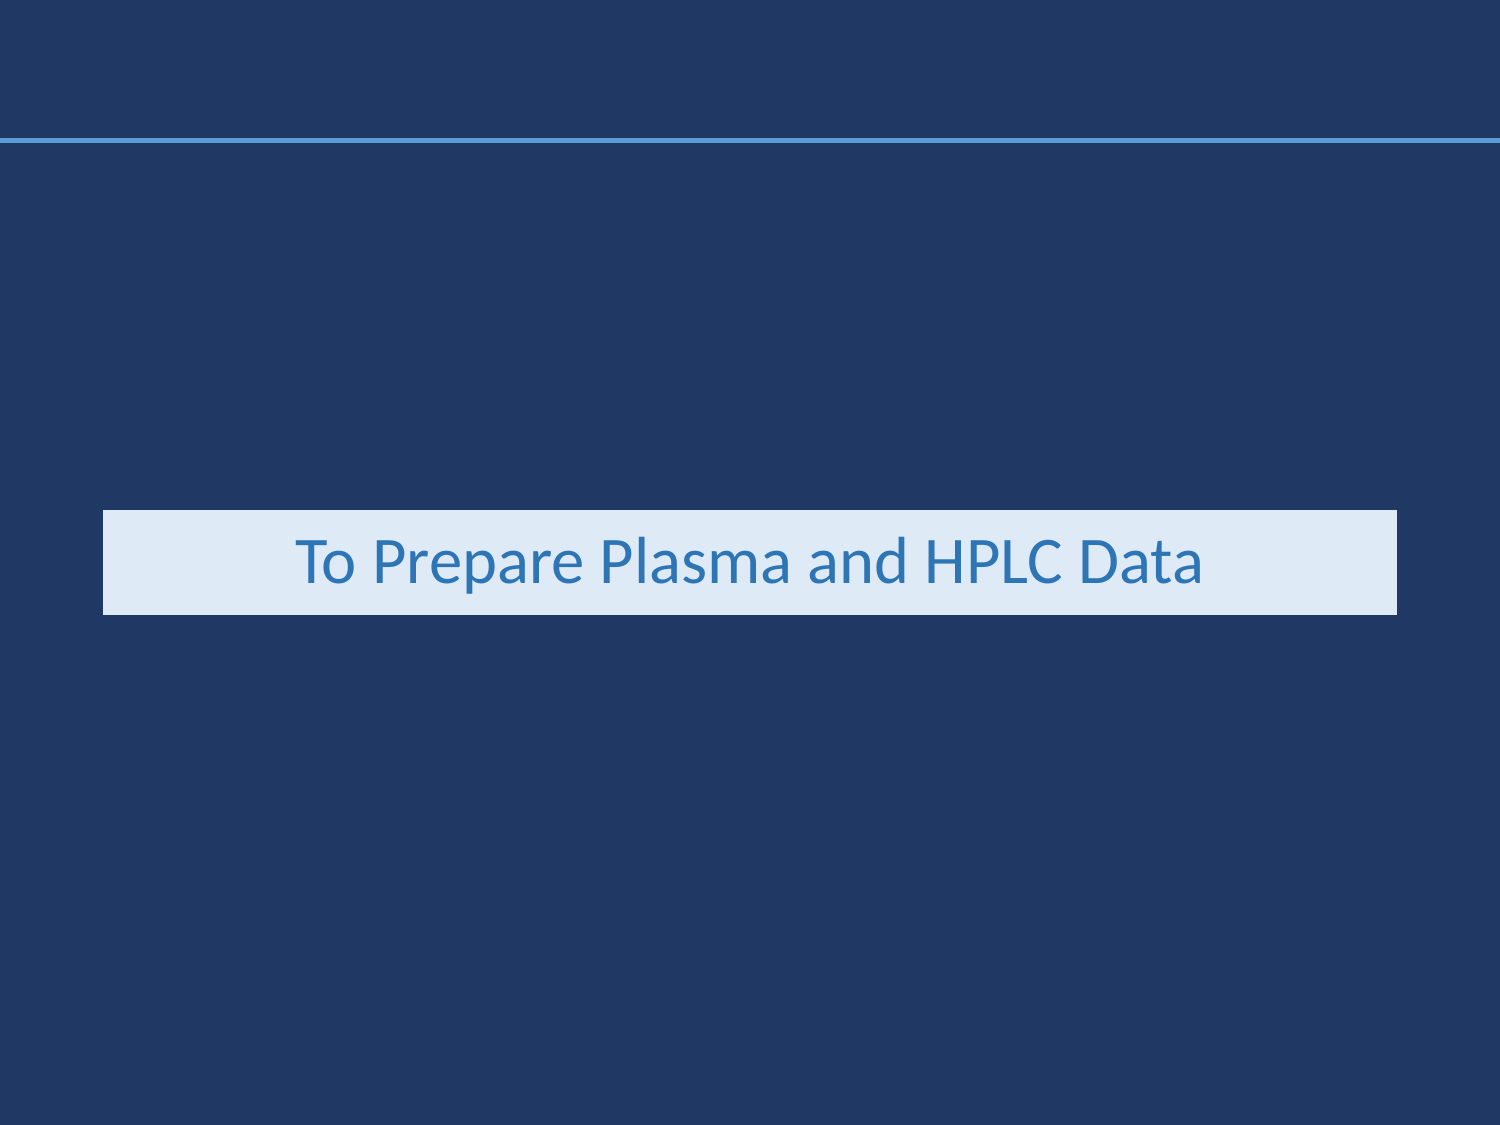

# To Prepare Plasma and HPLC Data